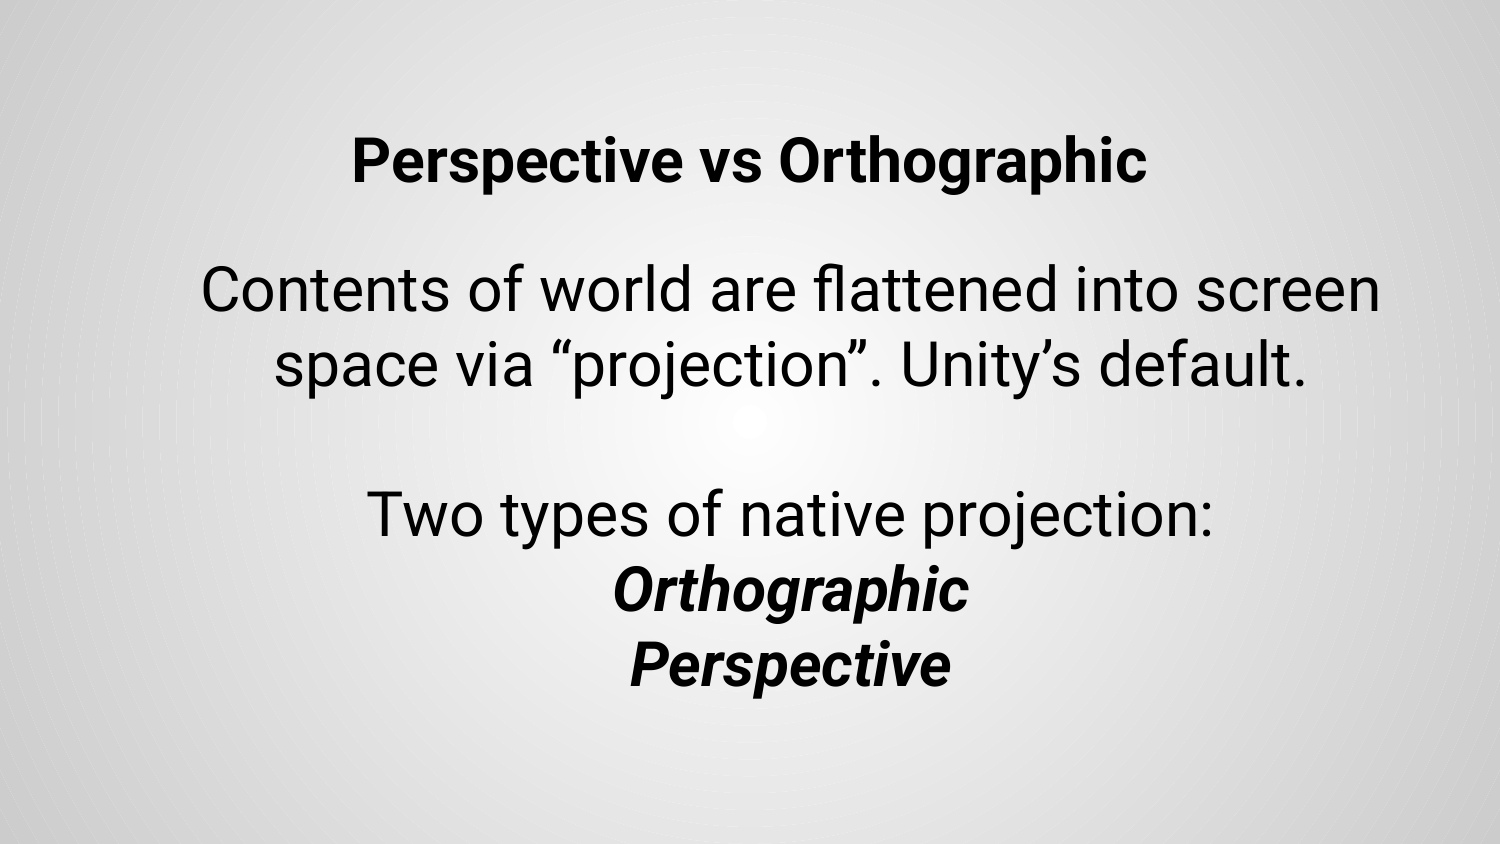

Perspective vs Orthographic
Contents of world are flattened into screen space via “projection”. Unity’s default.

Two types of native projection:
Orthographic
Perspective